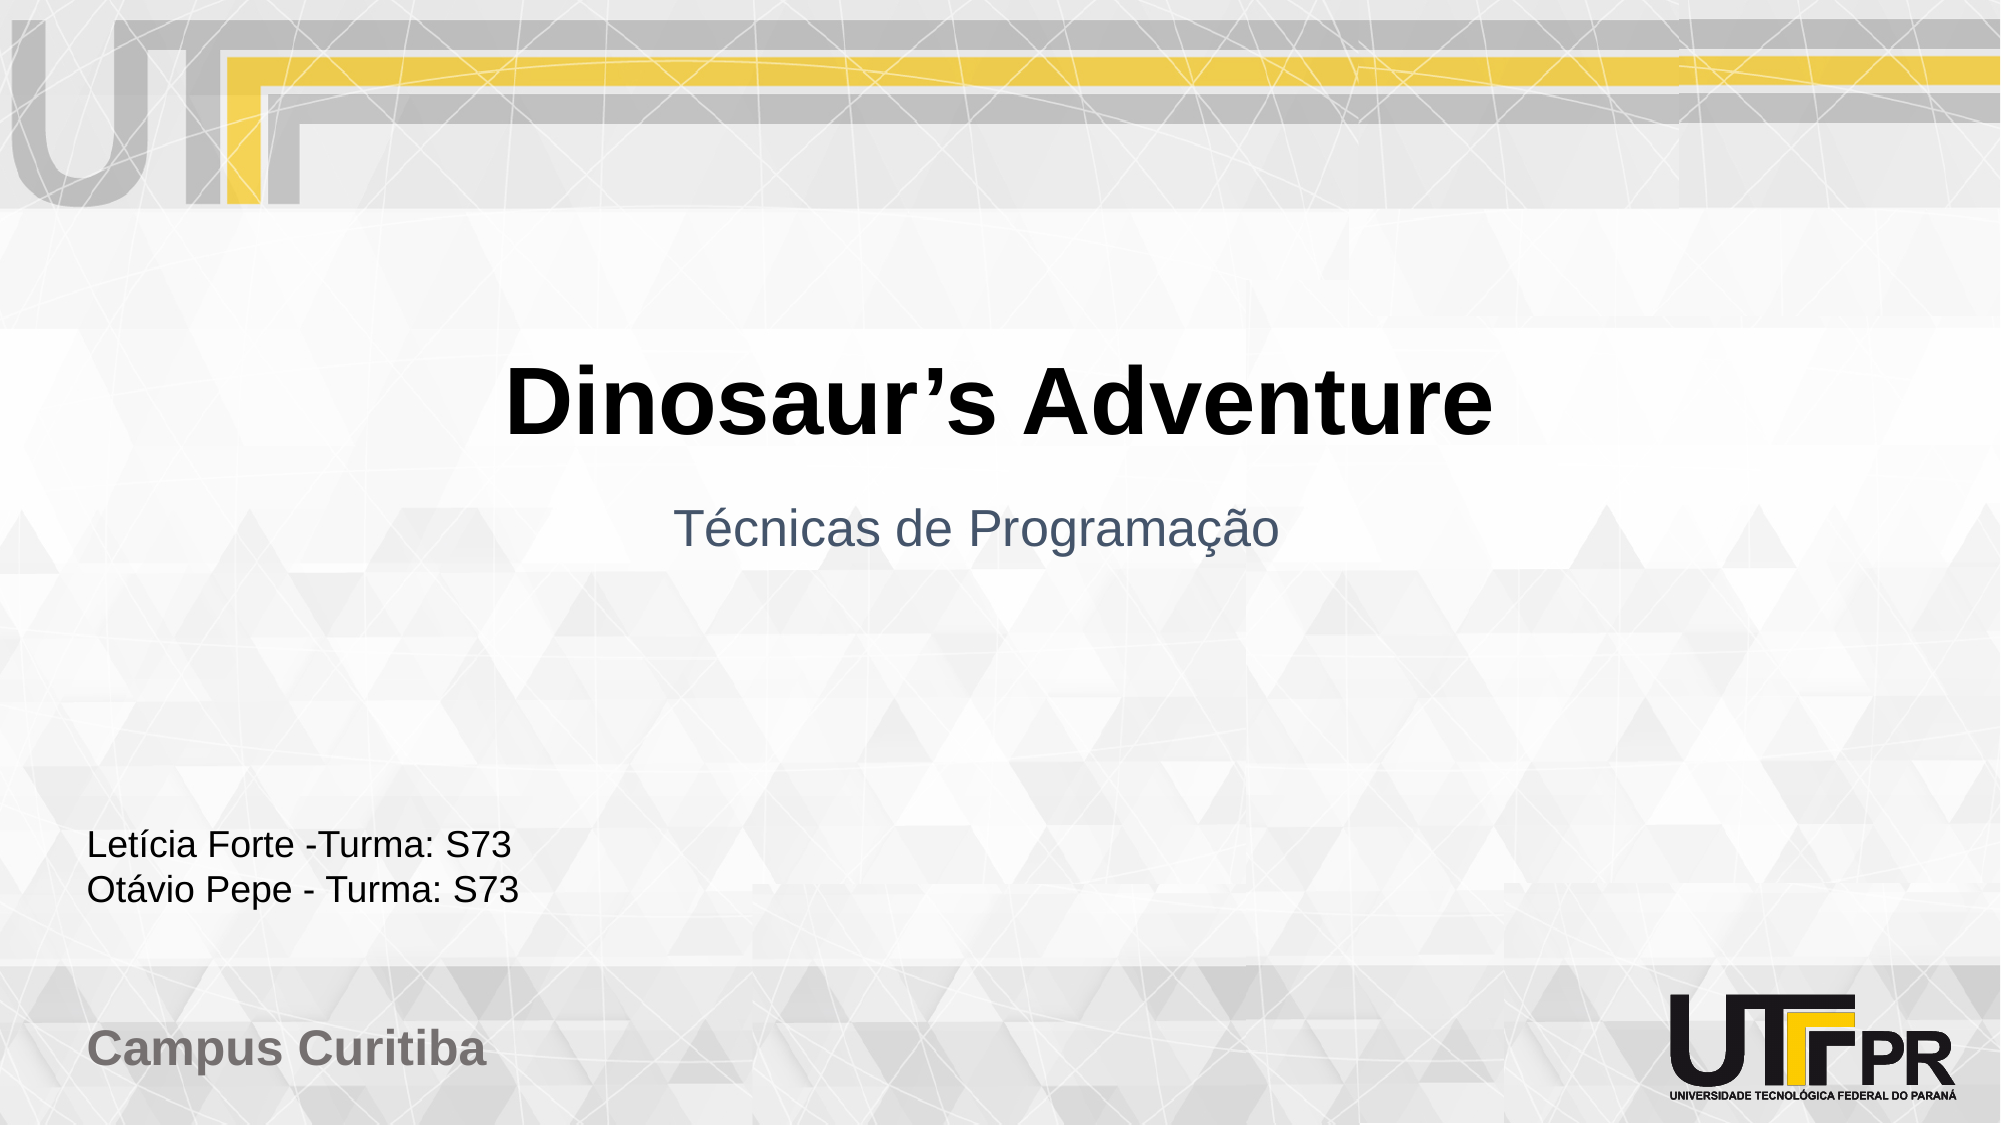

# Dinosaur’s Adventure
Técnicas de Programação
Letícia Forte -Turma: S73
Otávio Pepe - Turma: S73

Campus Curitiba